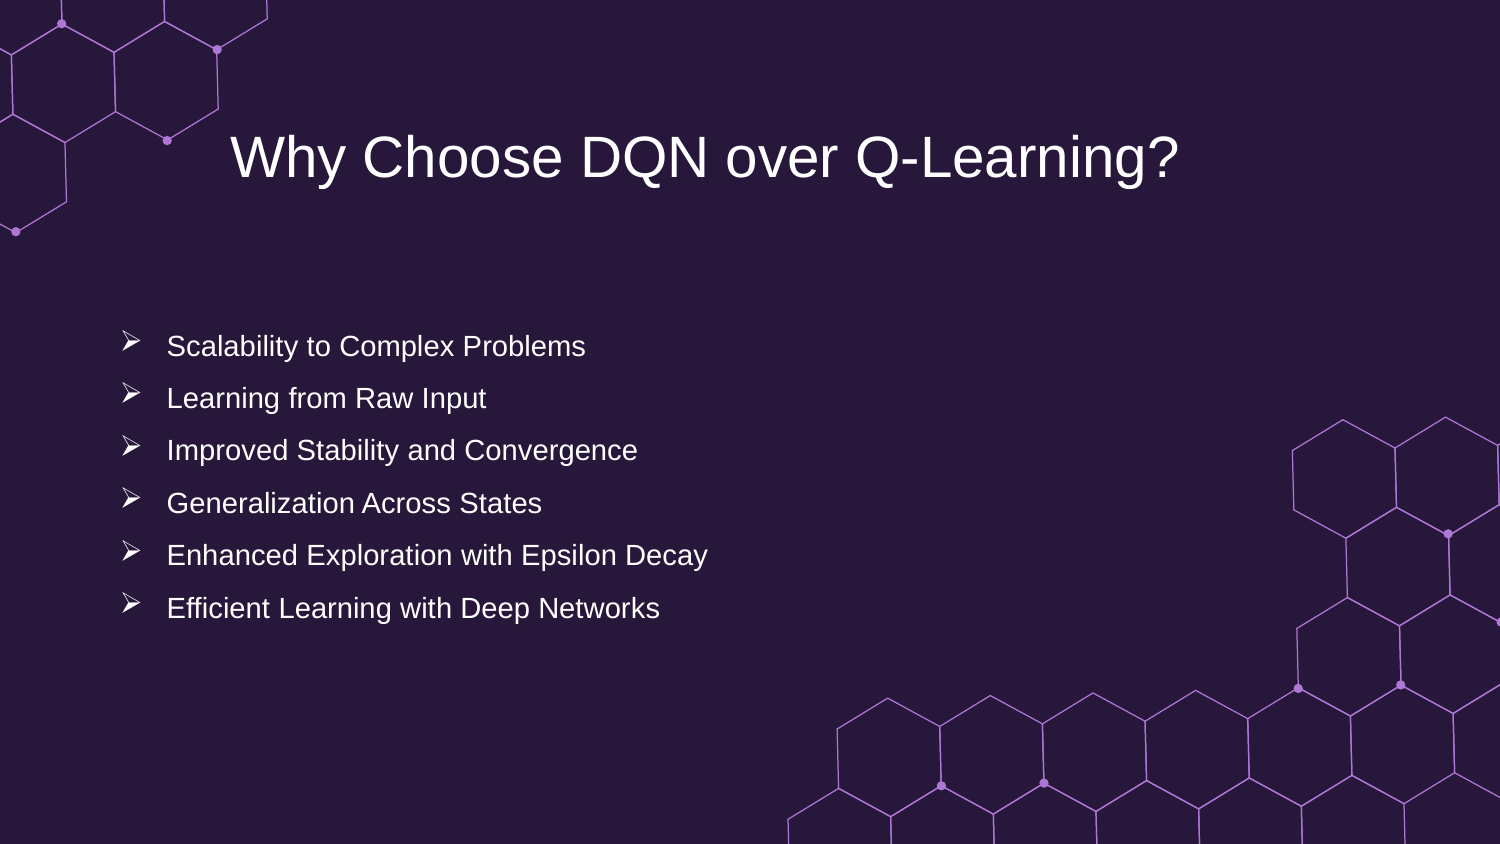

Why Choose DQN over Q-Learning?
Scalability to Complex Problems
Learning from Raw Input
Improved Stability and Convergence
Generalization Across States
Enhanced Exploration with Epsilon Decay
Efficient Learning with Deep Networks